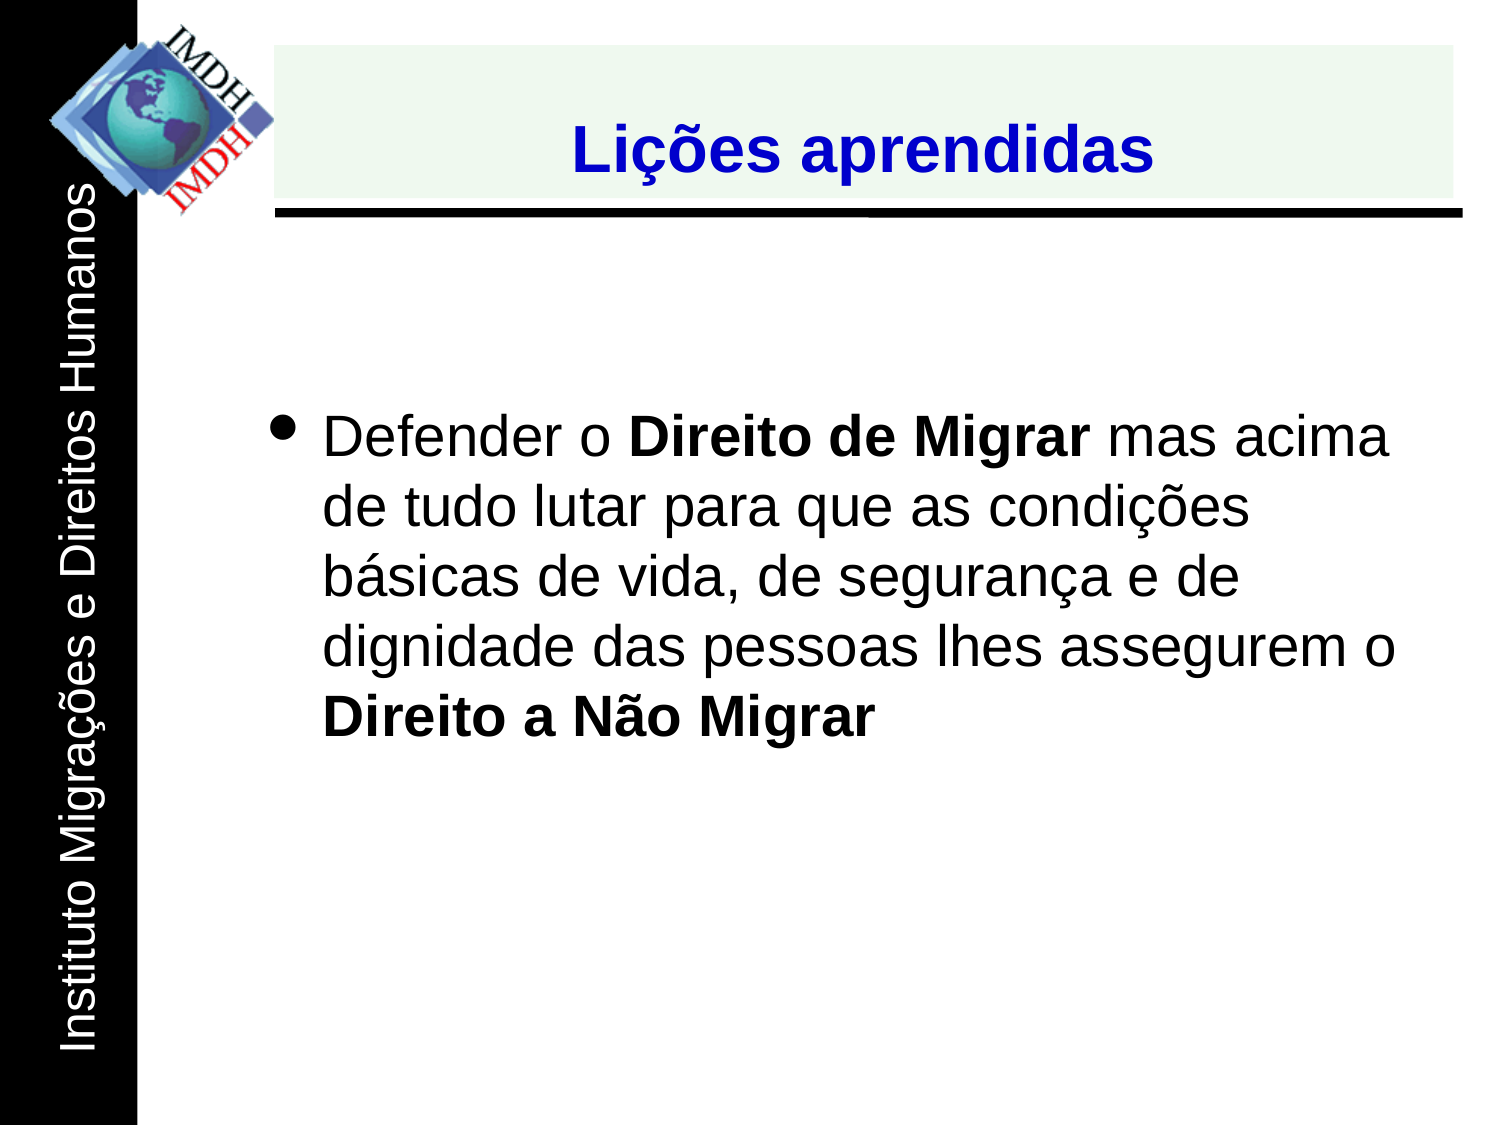

# Lições aprendidas
Defender o Direito de Migrar mas acima de tudo lutar para que as condições básicas de vida, de segurança e de dignidade das pessoas lhes assegurem o Direito a Não Migrar